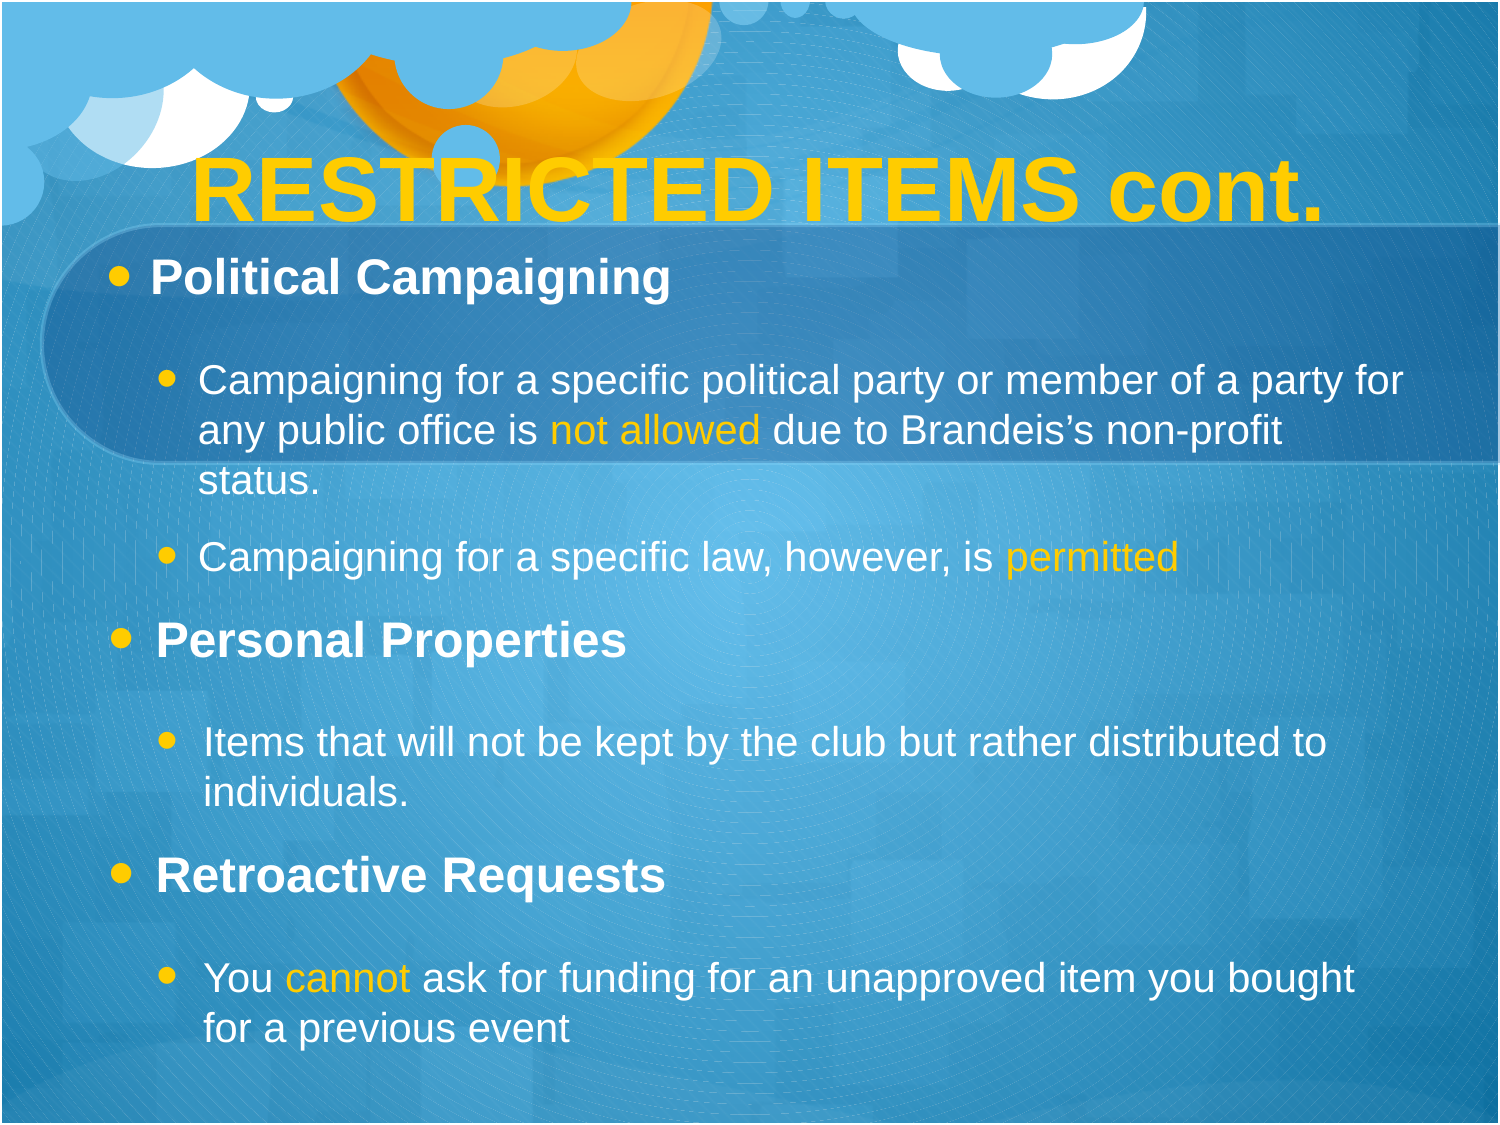

# RESTRICTED ITEMS cont.
Political Campaigning
Campaigning for a specific political party or member of a party for any public office is not allowed due to Brandeis’s non-profit status.
Campaigning for a specific law, however, is permitted
Personal Properties
Items that will not be kept by the club but rather distributed to individuals.
Retroactive Requests
You cannot ask for funding for an unapproved item you bought for a previous event